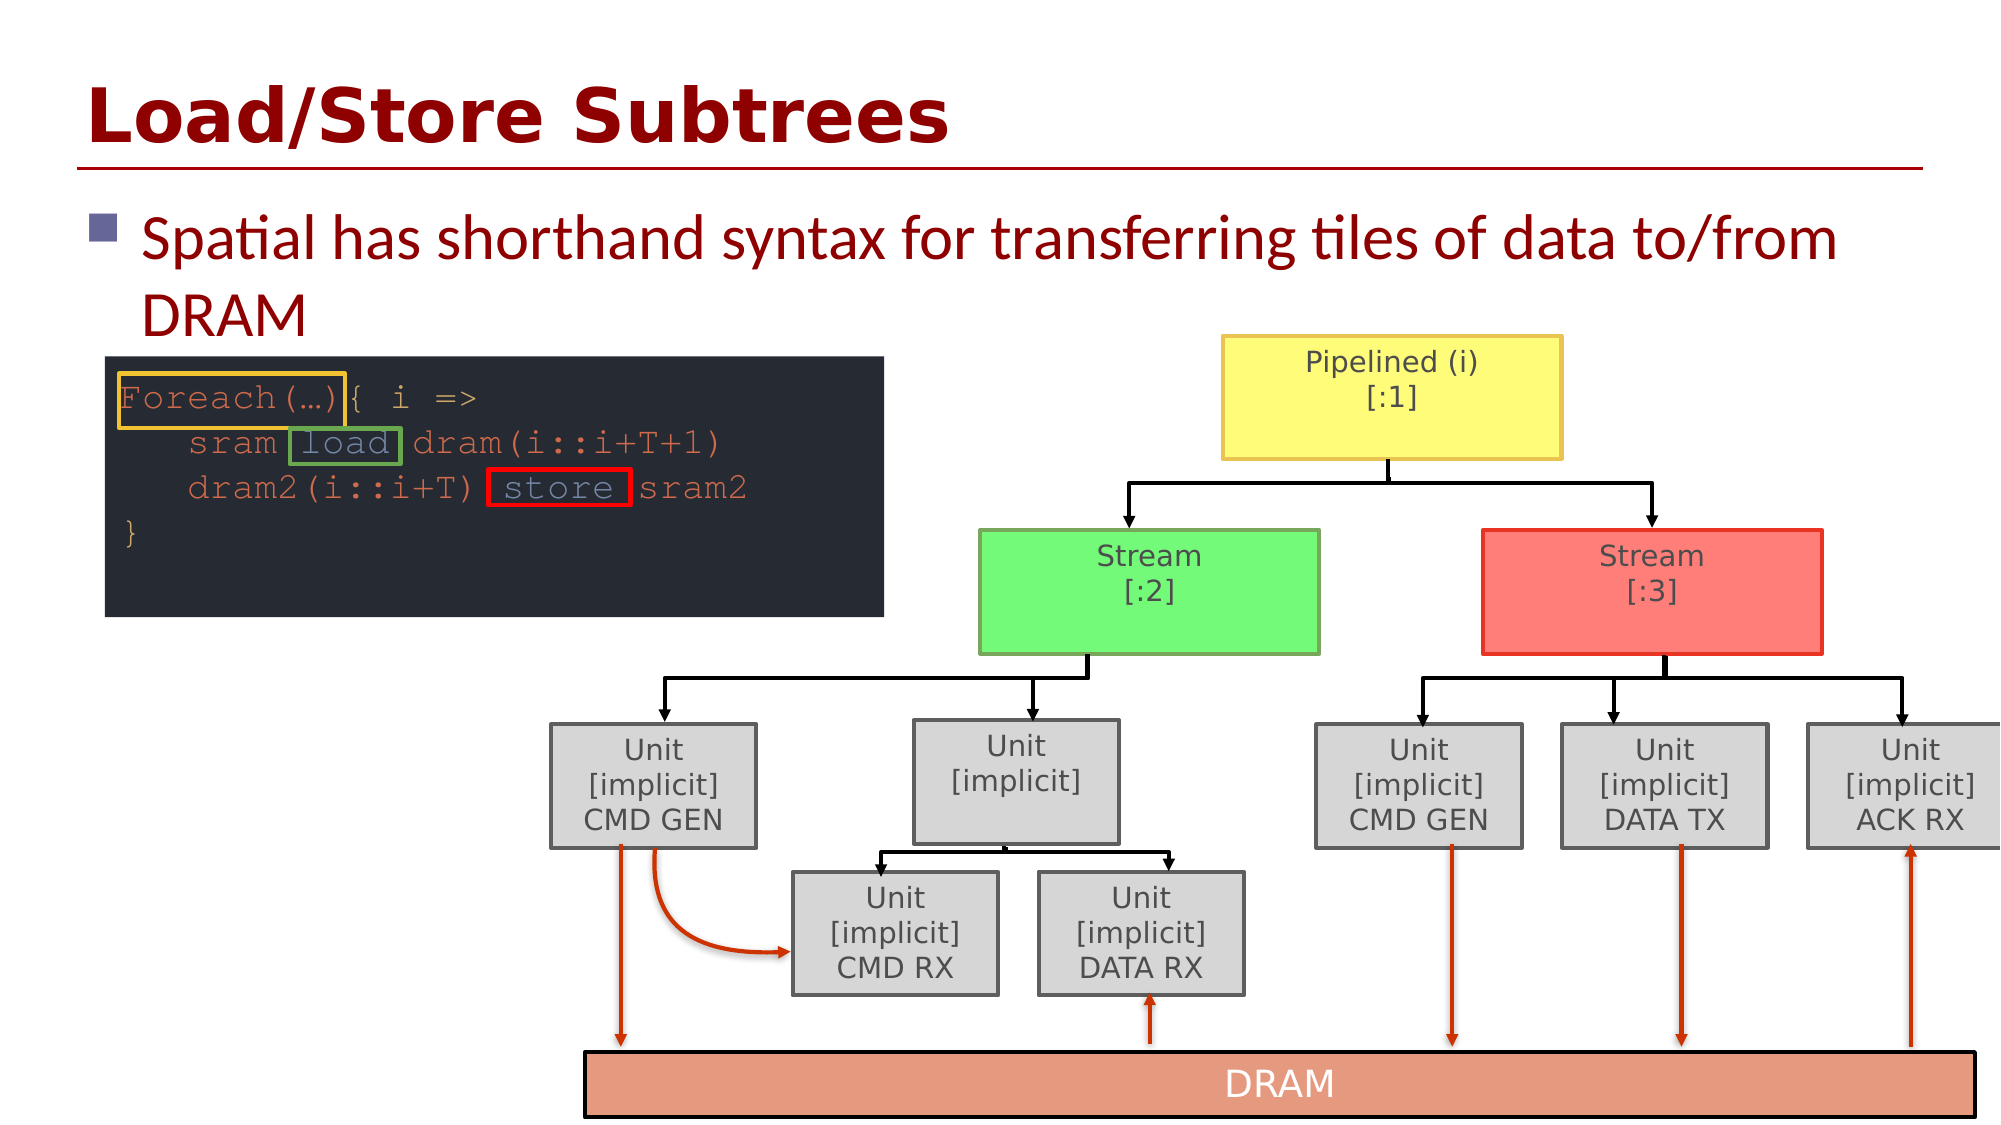

# Load/Store Subtrees
Spatial has shorthand syntax for transferring tiles of data to/from DRAM
Pipelined (i)
[:1]

Foreach(…){ i =>
   sram load dram(i::i+T+1)
   dram2(i::i+T) store sram2
}

Stream
[:2]
Stream
[:3]

Unit
[implicit]
Unit
[implicit]
CMD GEN
Unit
[implicit]
CMD GEN
Unit
[implicit]
DATA TX
Unit
[implicit]
ACK RX

Unit
[implicit]
CMD RX
Unit
[implicit]
DATA RX

DRAM
61